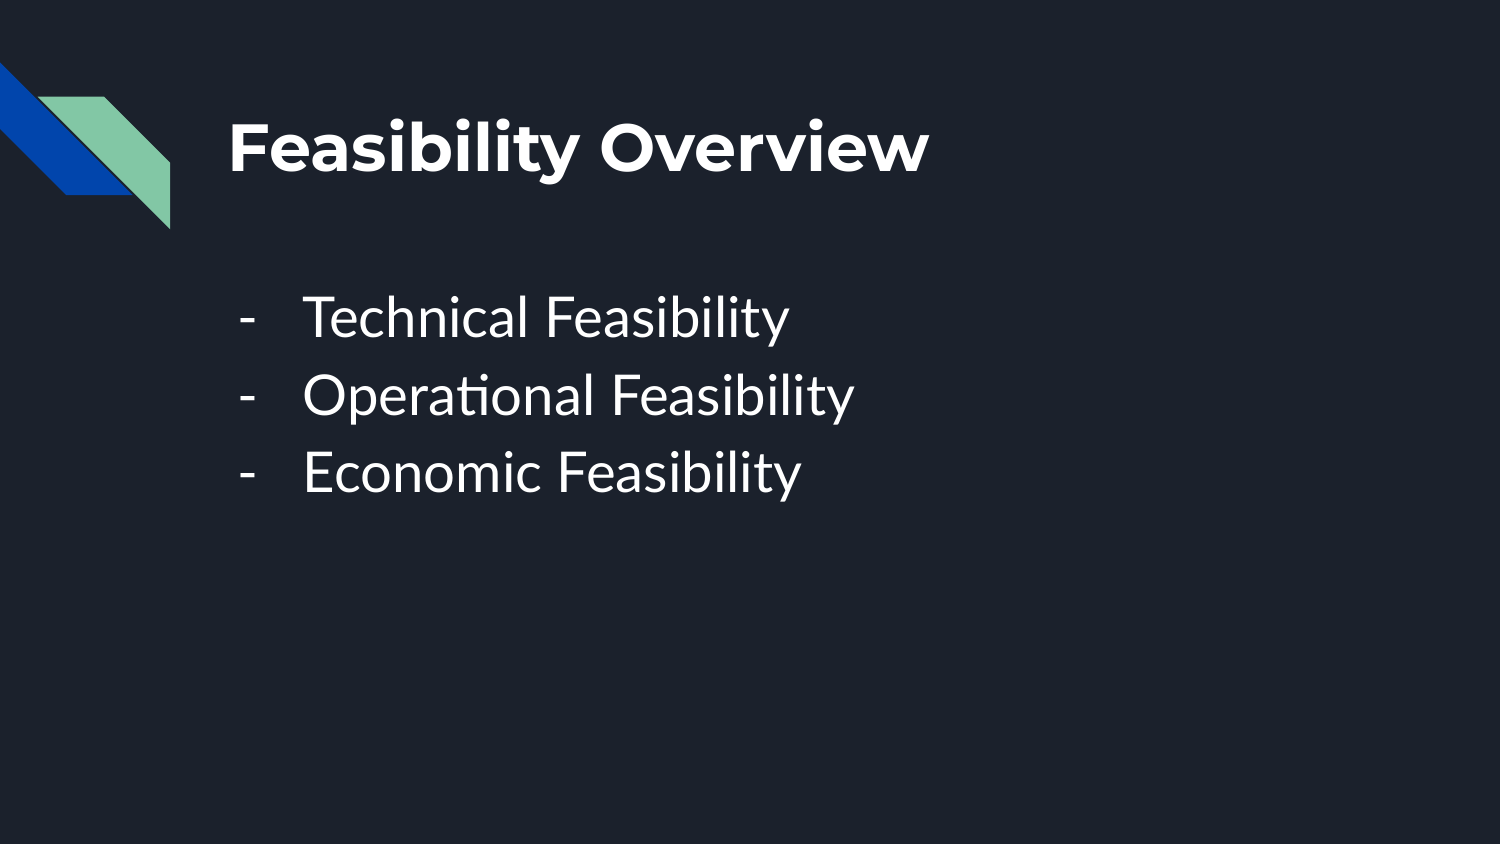

# Feasibility Overview
Technical Feasibility
Operational Feasibility
Economic Feasibility